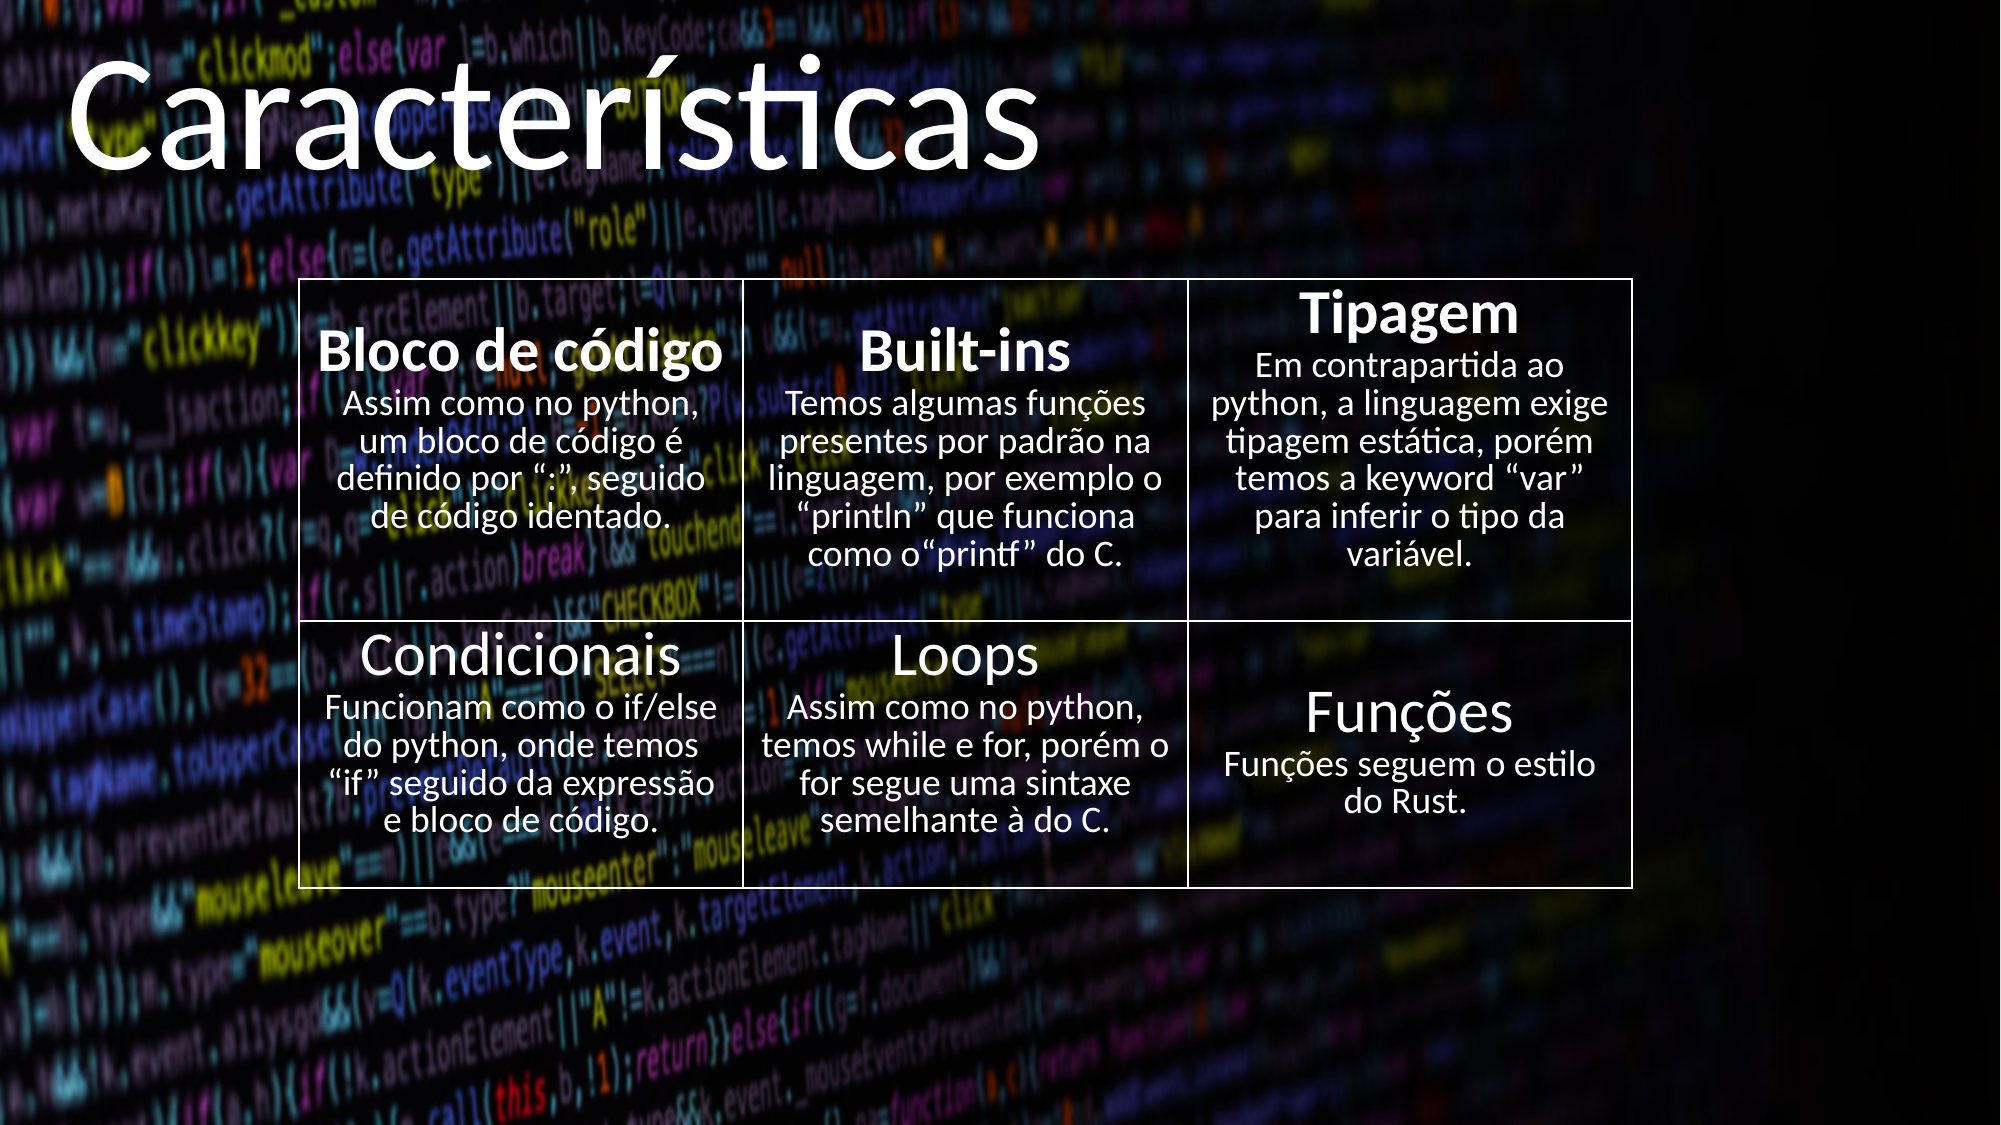

Características

| Bloco de código Assim como no python, um bloco de código é definido por “:”, seguido de código identado. | Built-ins Temos algumas funções presentes por padrão na linguagem, por exemplo o “println” que funciona como o“printf” do C. | Tipagem Em contrapartida ao python, a linguagem exige tipagem estática, porém temos a keyword “var” para inferir o tipo da variável. |
| --- | --- | --- |
| Condicionais Funcionam como o if/else do python, onde temos “if” seguido da expressão e bloco de código. | Loops Assim como no python, temos while e for, porém o for segue uma sintaxe semelhante à do C. | Funções Funções seguem o estilo do Rust. |